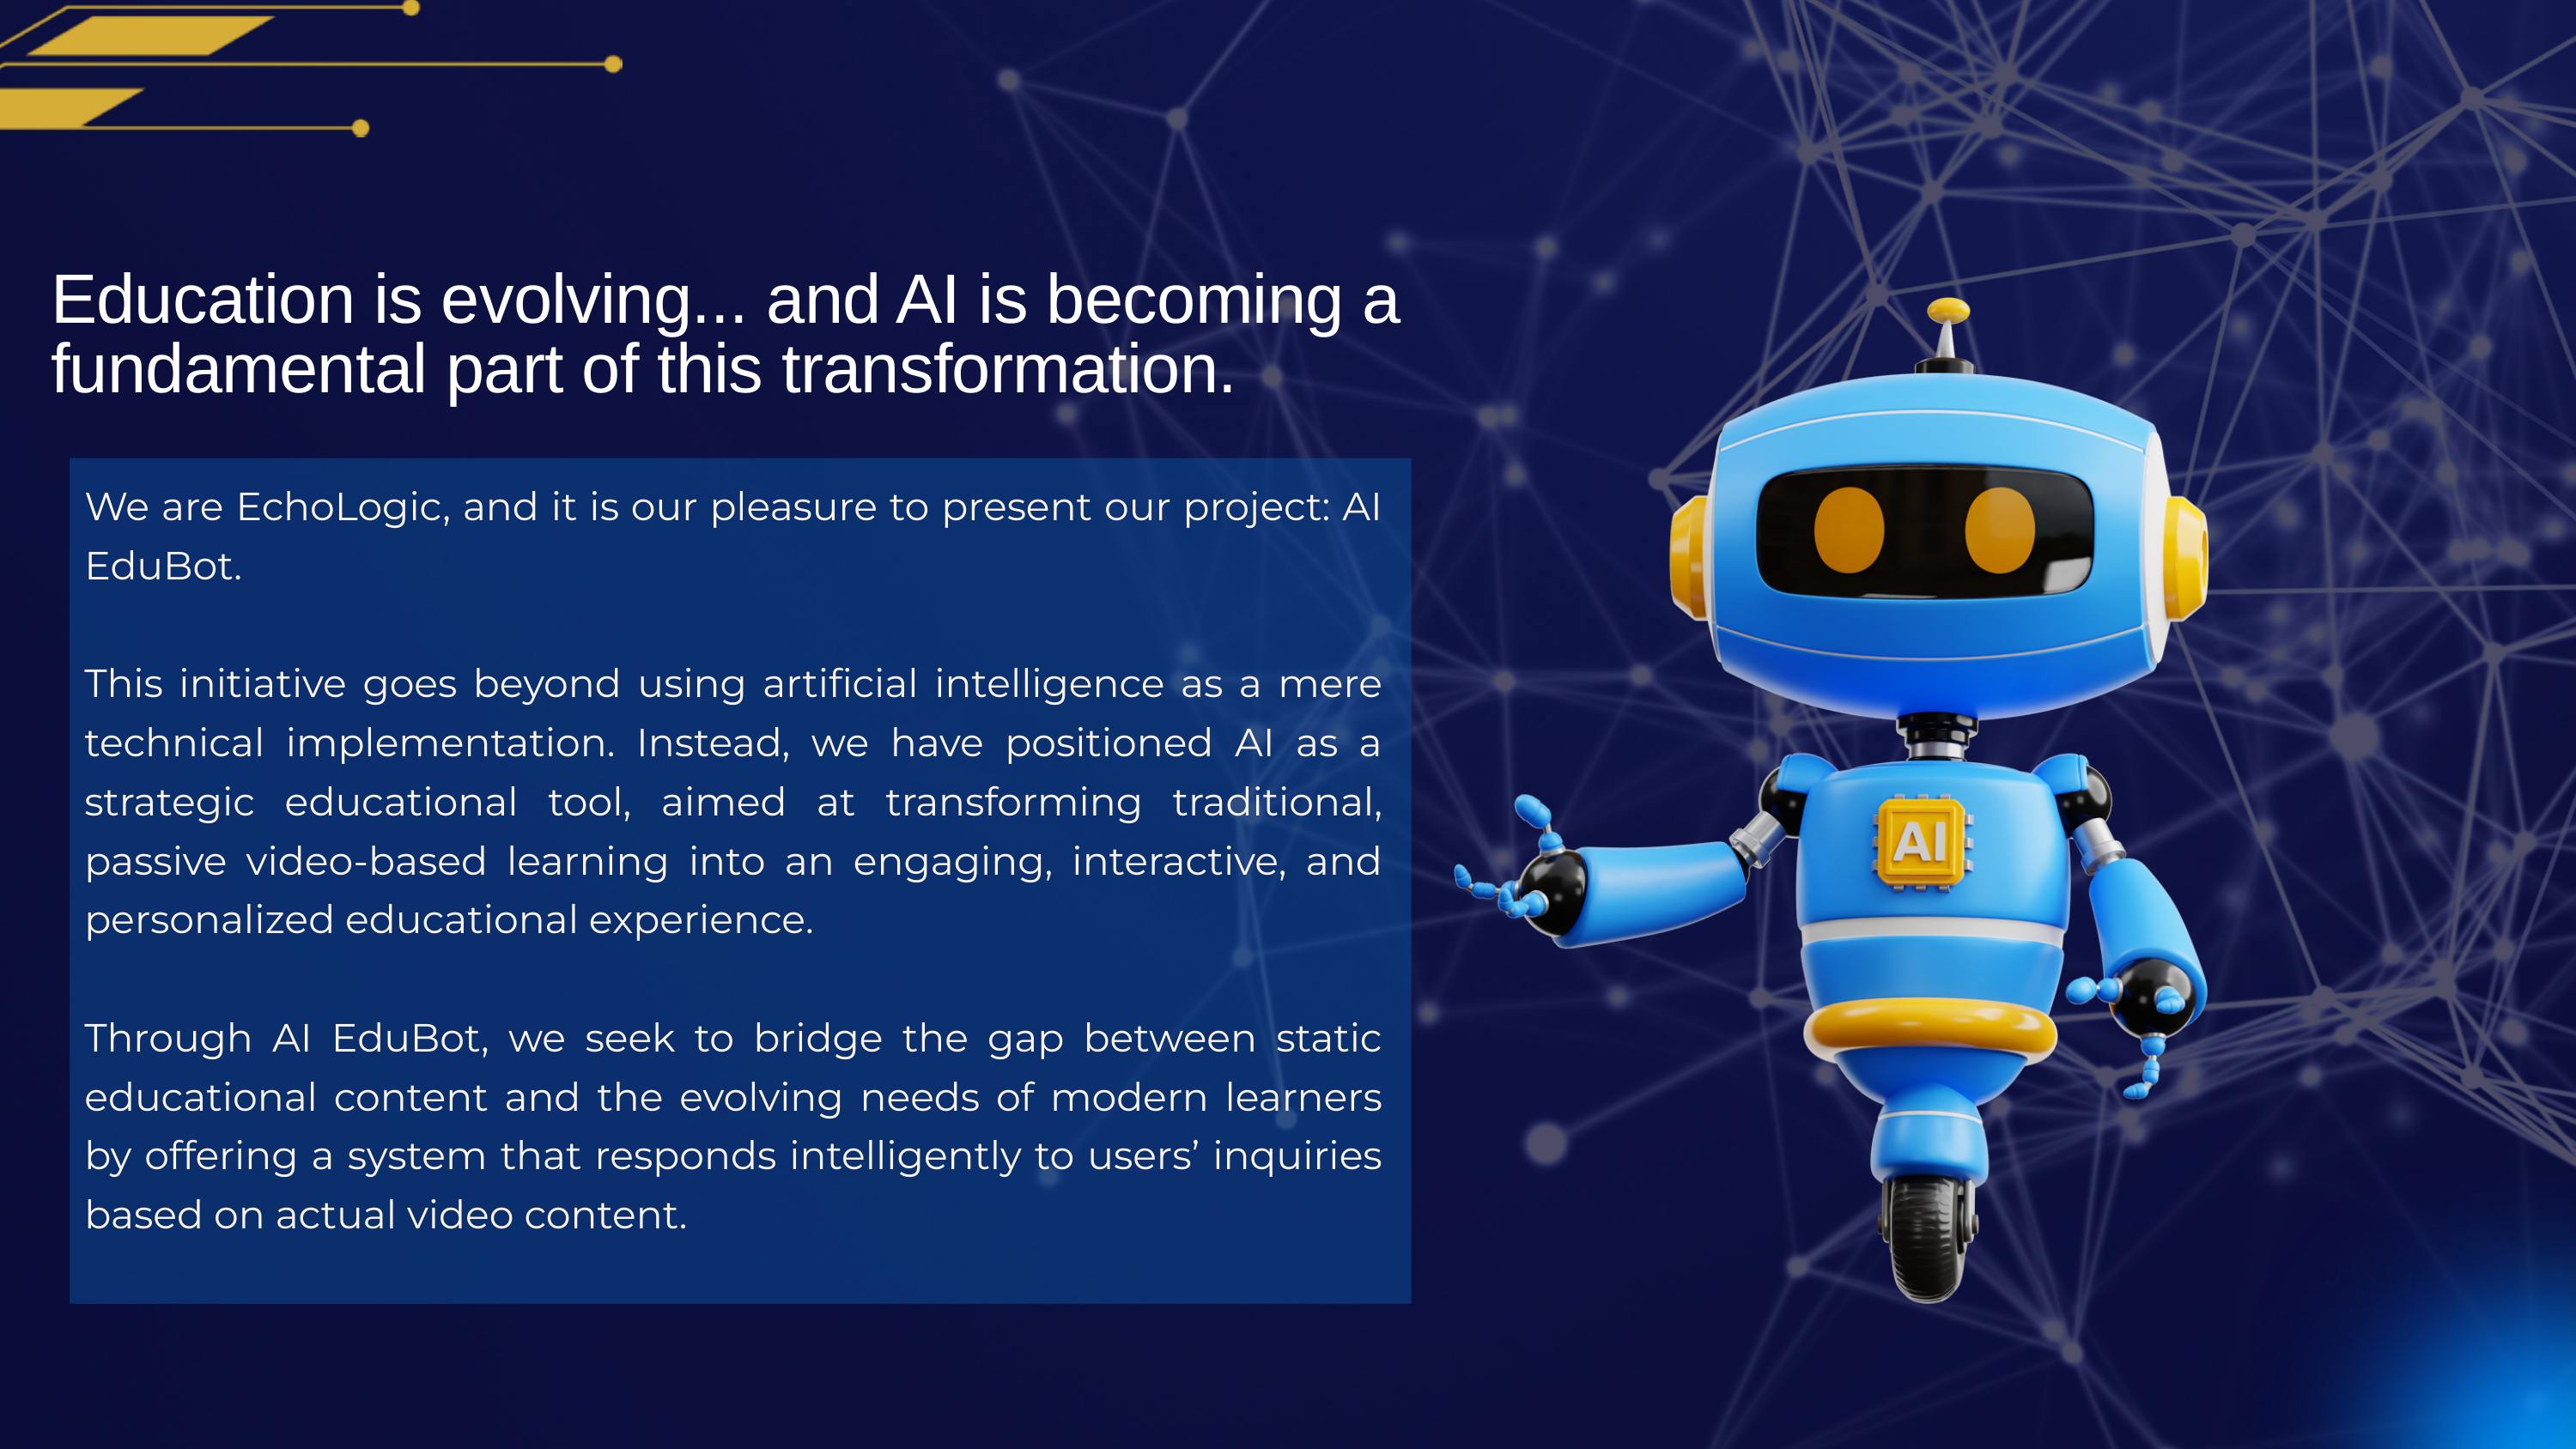

Education is evolving... and AI is becoming a fundamental part of this transformation.

We are EchoLogic, and it is our pleasure to present our project: AI EduBot.

This initiative goes beyond using artificial intelligence as a mere technical implementation. Instead, we have positioned AI as a strategic educational tool, aimed at transforming traditional, passive video-based learning into an engaging, interactive, and personalized educational experience.

Through AI EduBot, we seek to bridge the gap between static educational content and the evolving needs of modern learners by offering a system that responds intelligently to users’ inquiries based on actual video content.